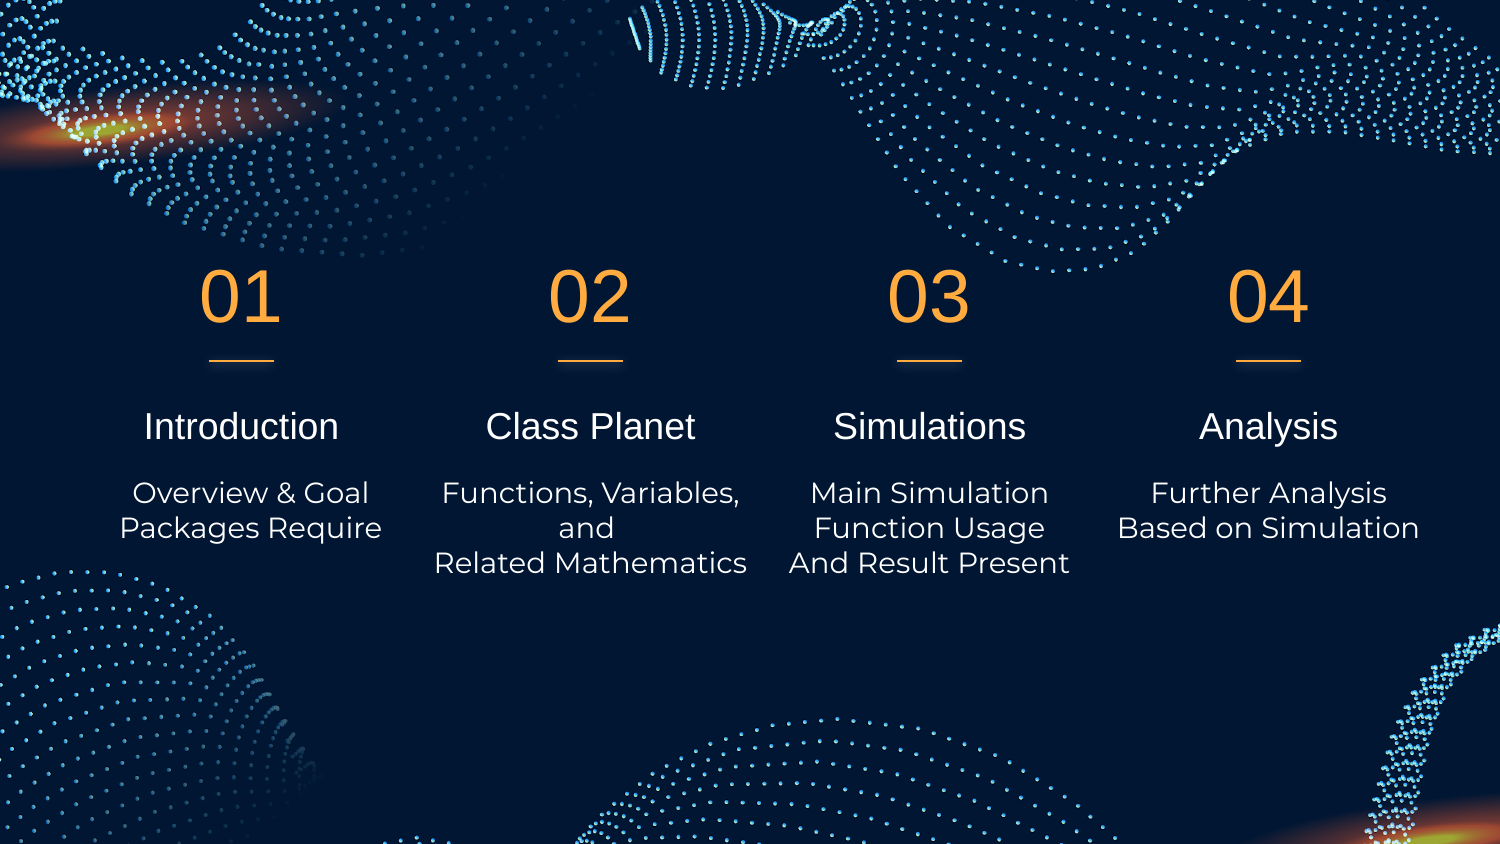

01
02
03
04
Introduction
# Class Planet
Simulations
Analysis
Overview & Goal
Packages Require

Functions, Variables, and
Related Mathematics
Main Simulation Function Usage
And Result Present

Further Analysis Based on Simulation